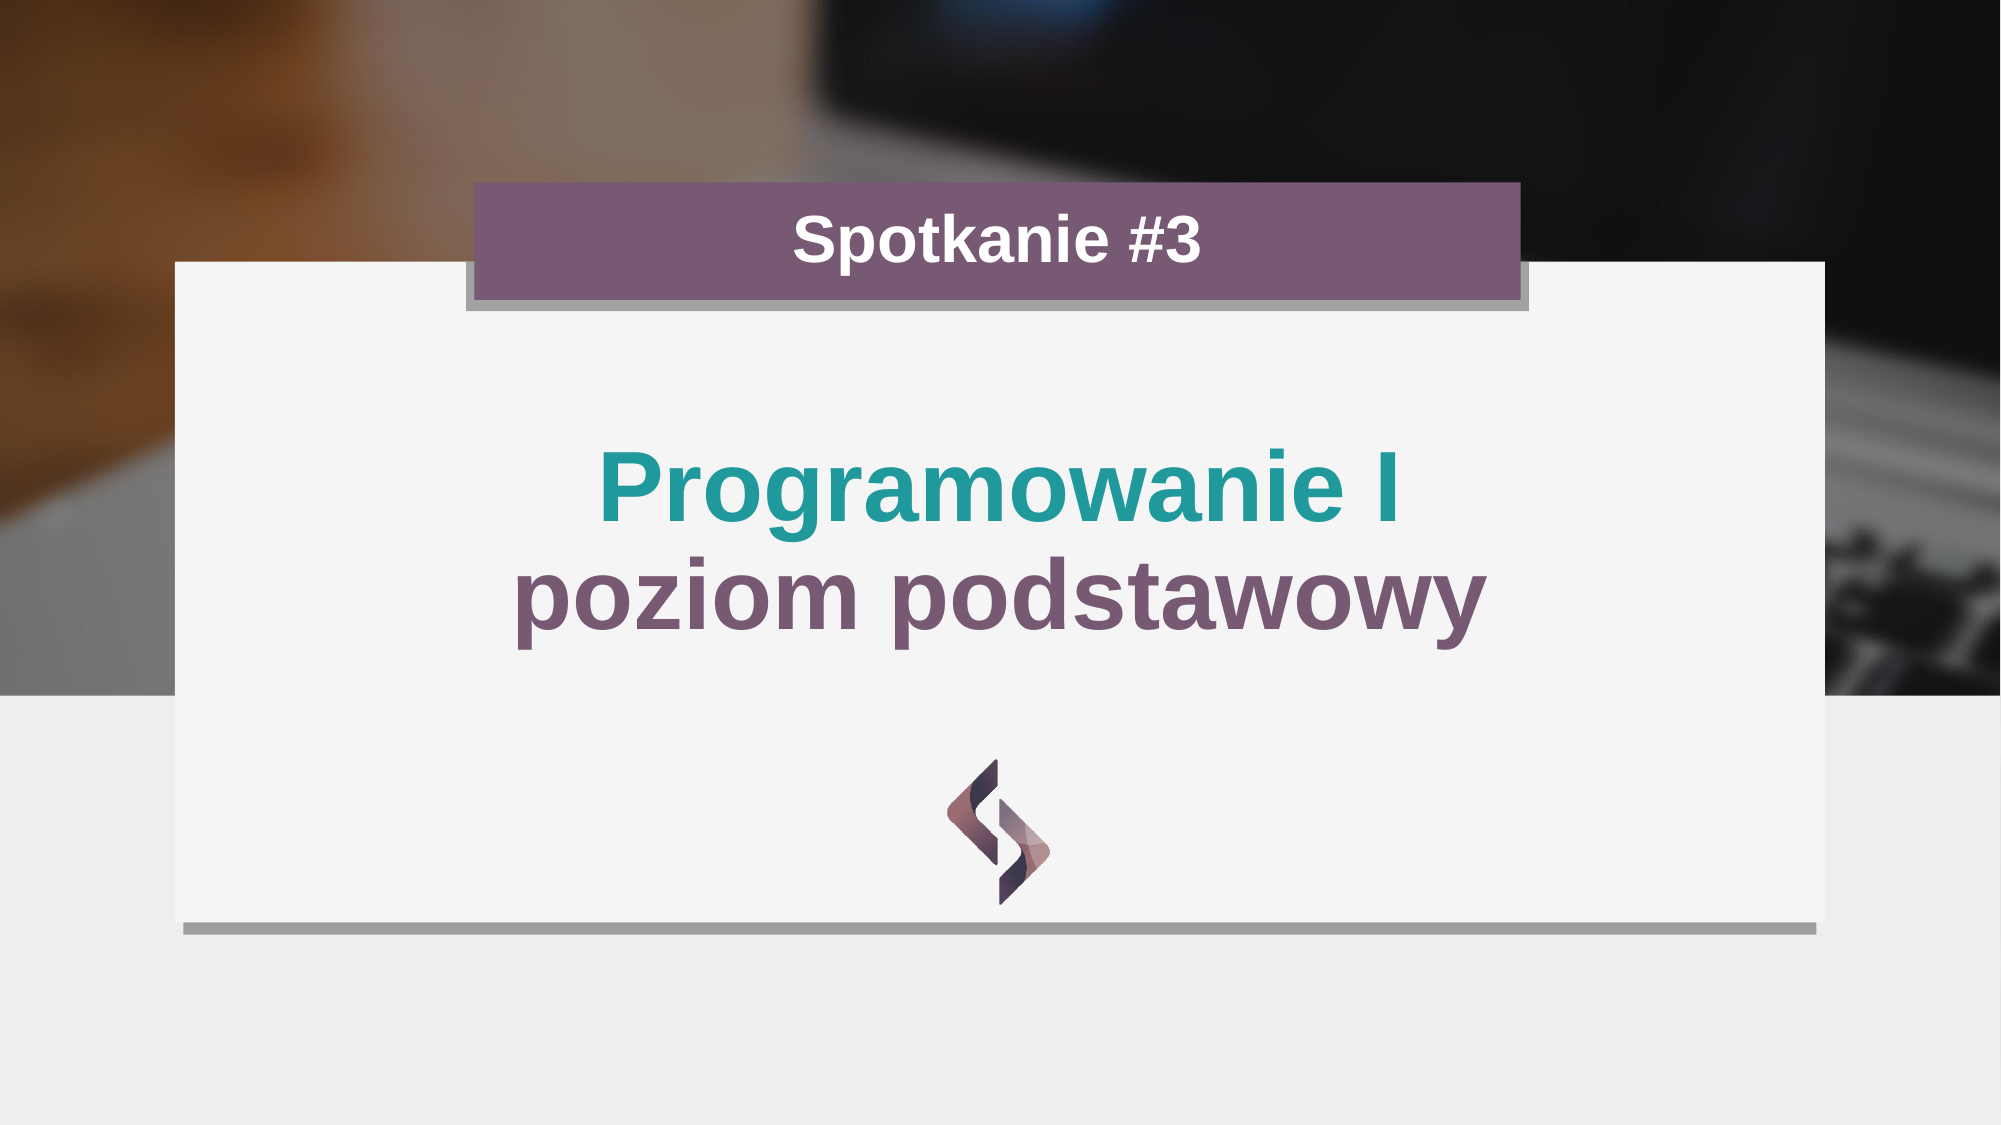

# Spotkanie #3
Programowanie I
poziom podstawowy